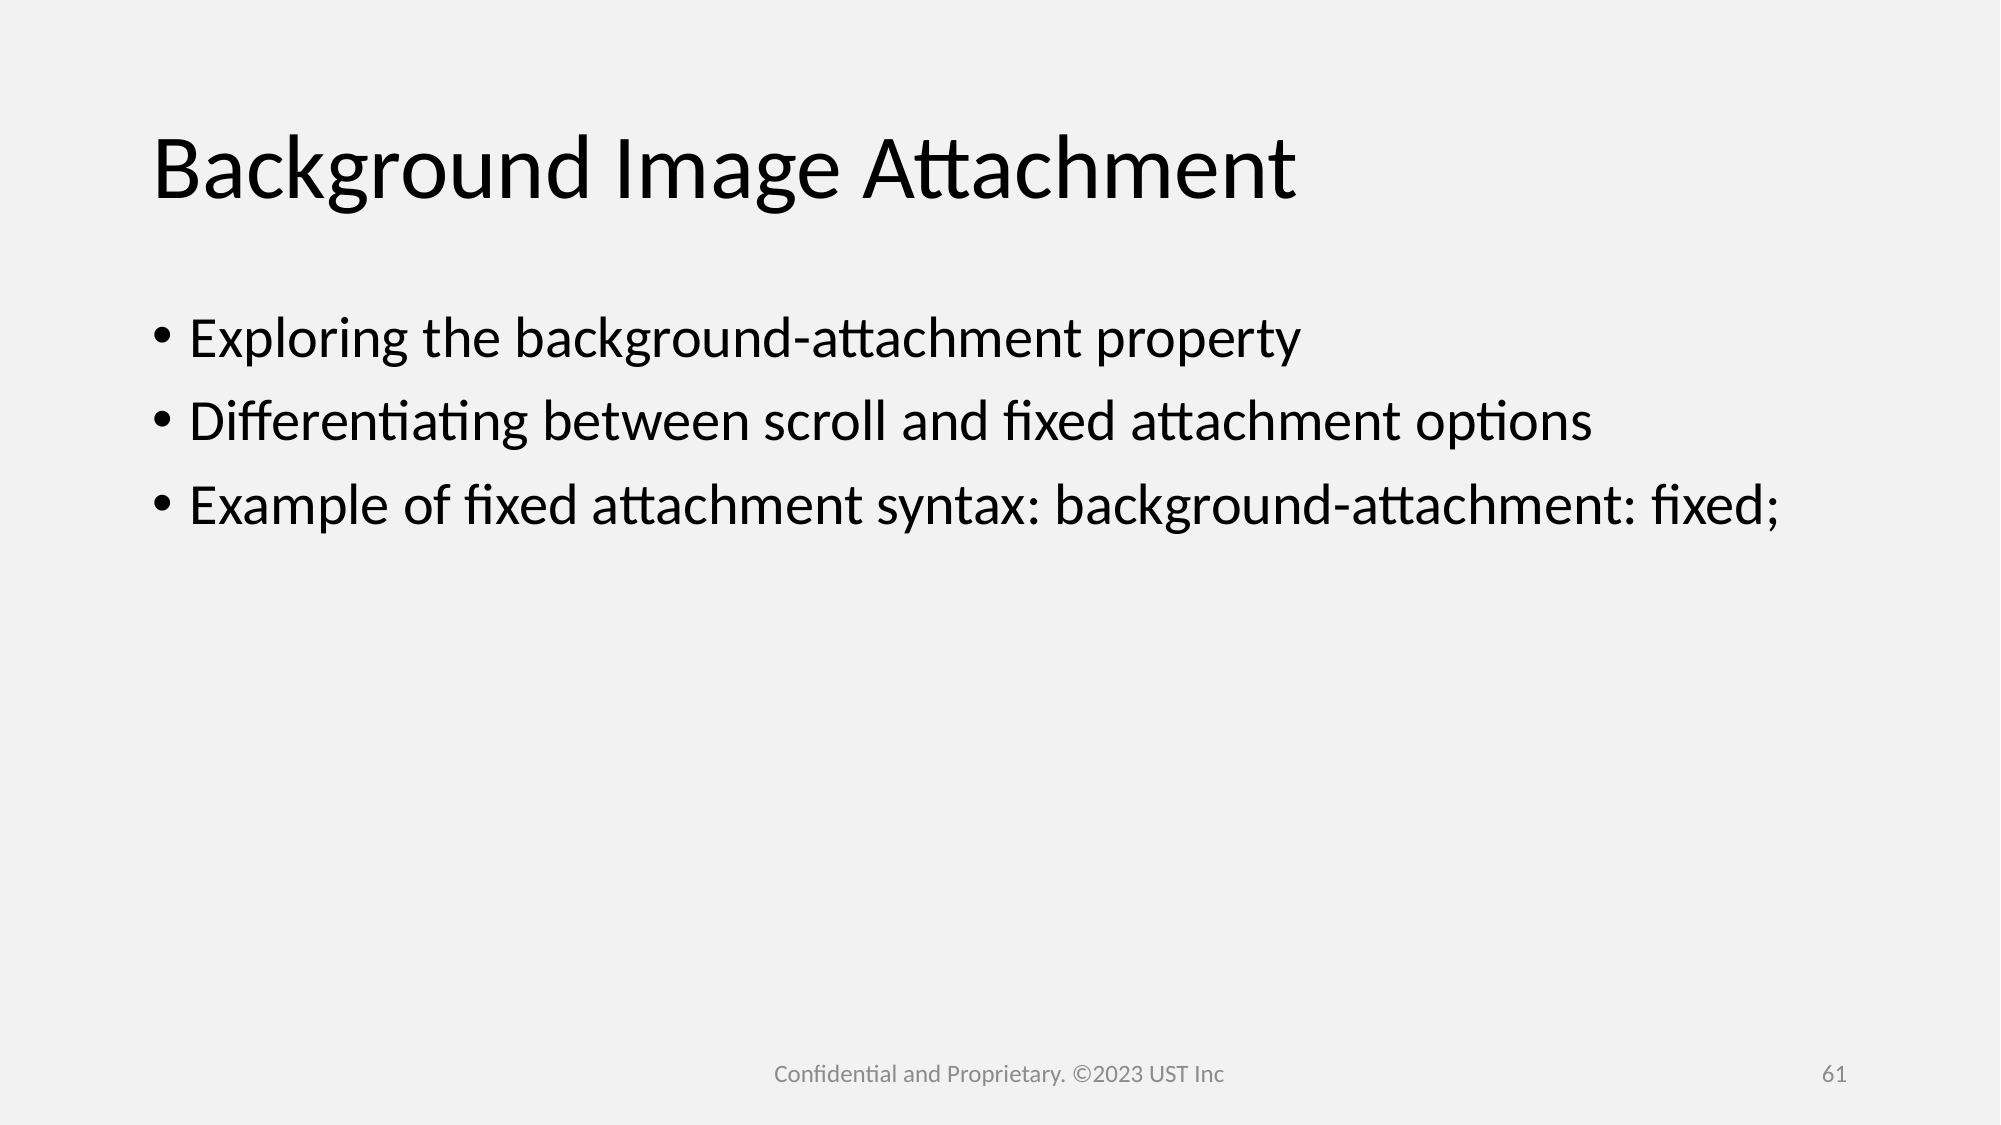

# Background Image Attachment
Exploring the background-attachment property
Differentiating between scroll and fixed attachment options
Example of fixed attachment syntax: background-attachment: fixed;

Confidential and Proprietary. ©2023 UST Inc
61